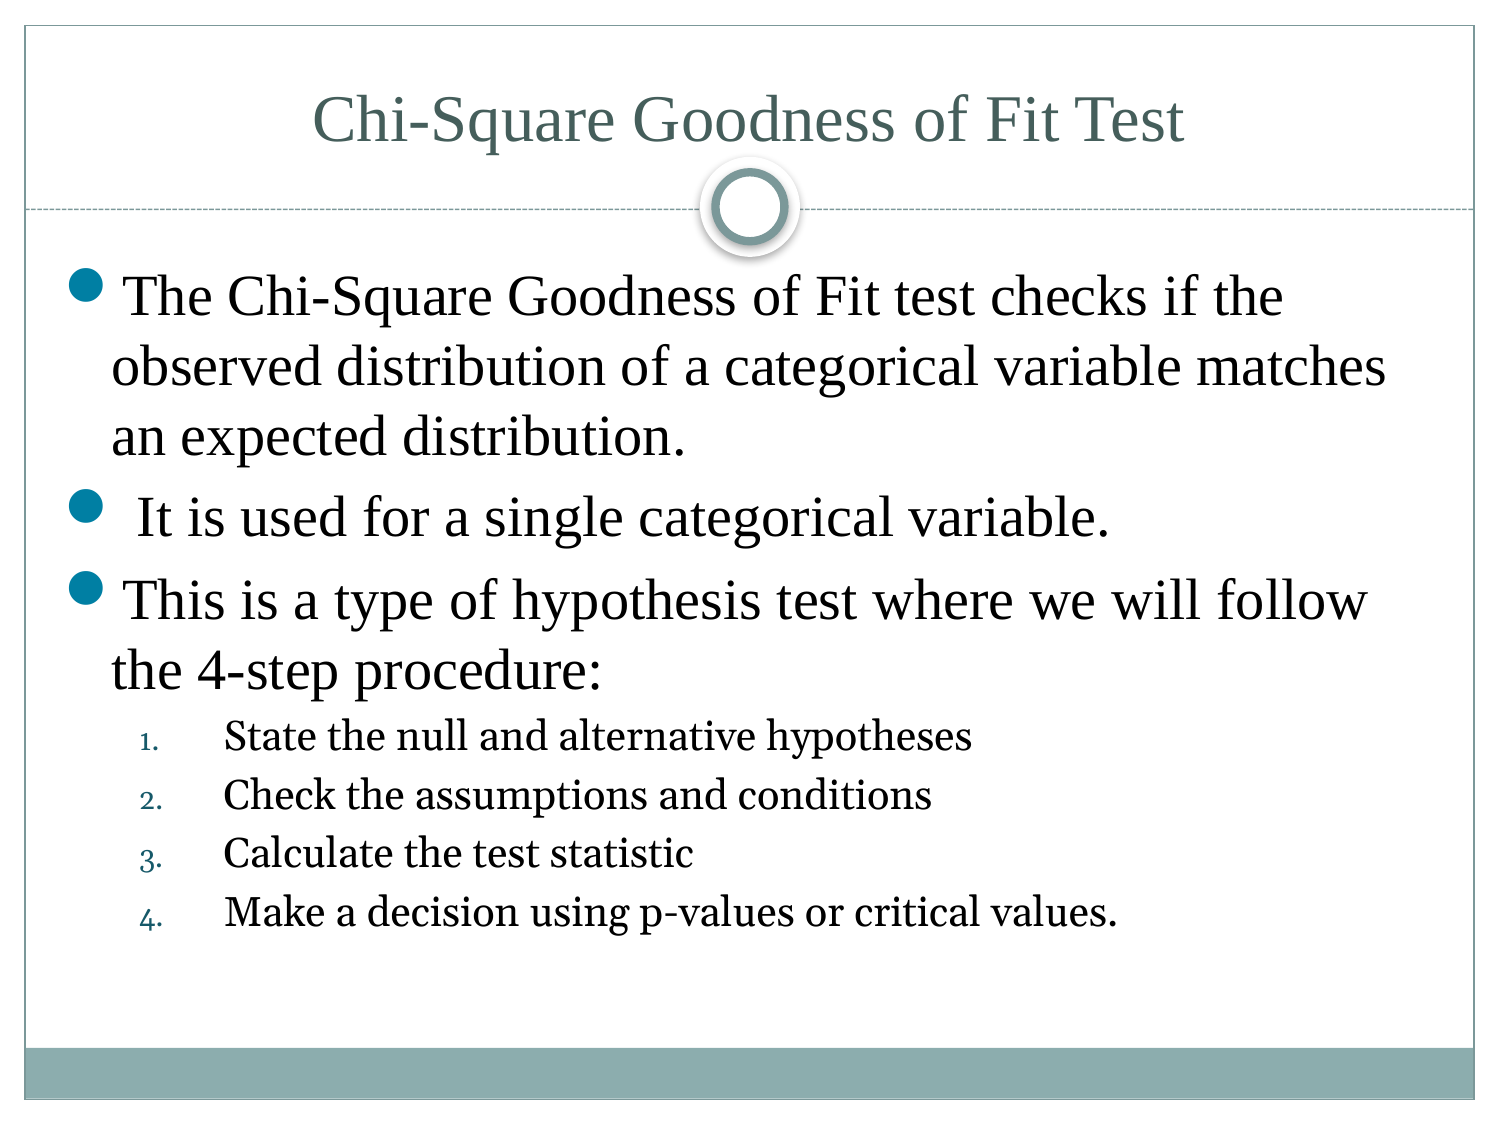

# Chi-Square Goodness of Fit Test
The Chi-Square Goodness of Fit test checks if the observed distribution of a categorical variable matches an expected distribution.
 It is used for a single categorical variable.
This is a type of hypothesis test where we will follow the 4-step procedure:
State the null and alternative hypotheses
Check the assumptions and conditions
Calculate the test statistic
Make a decision using p-values or critical values.